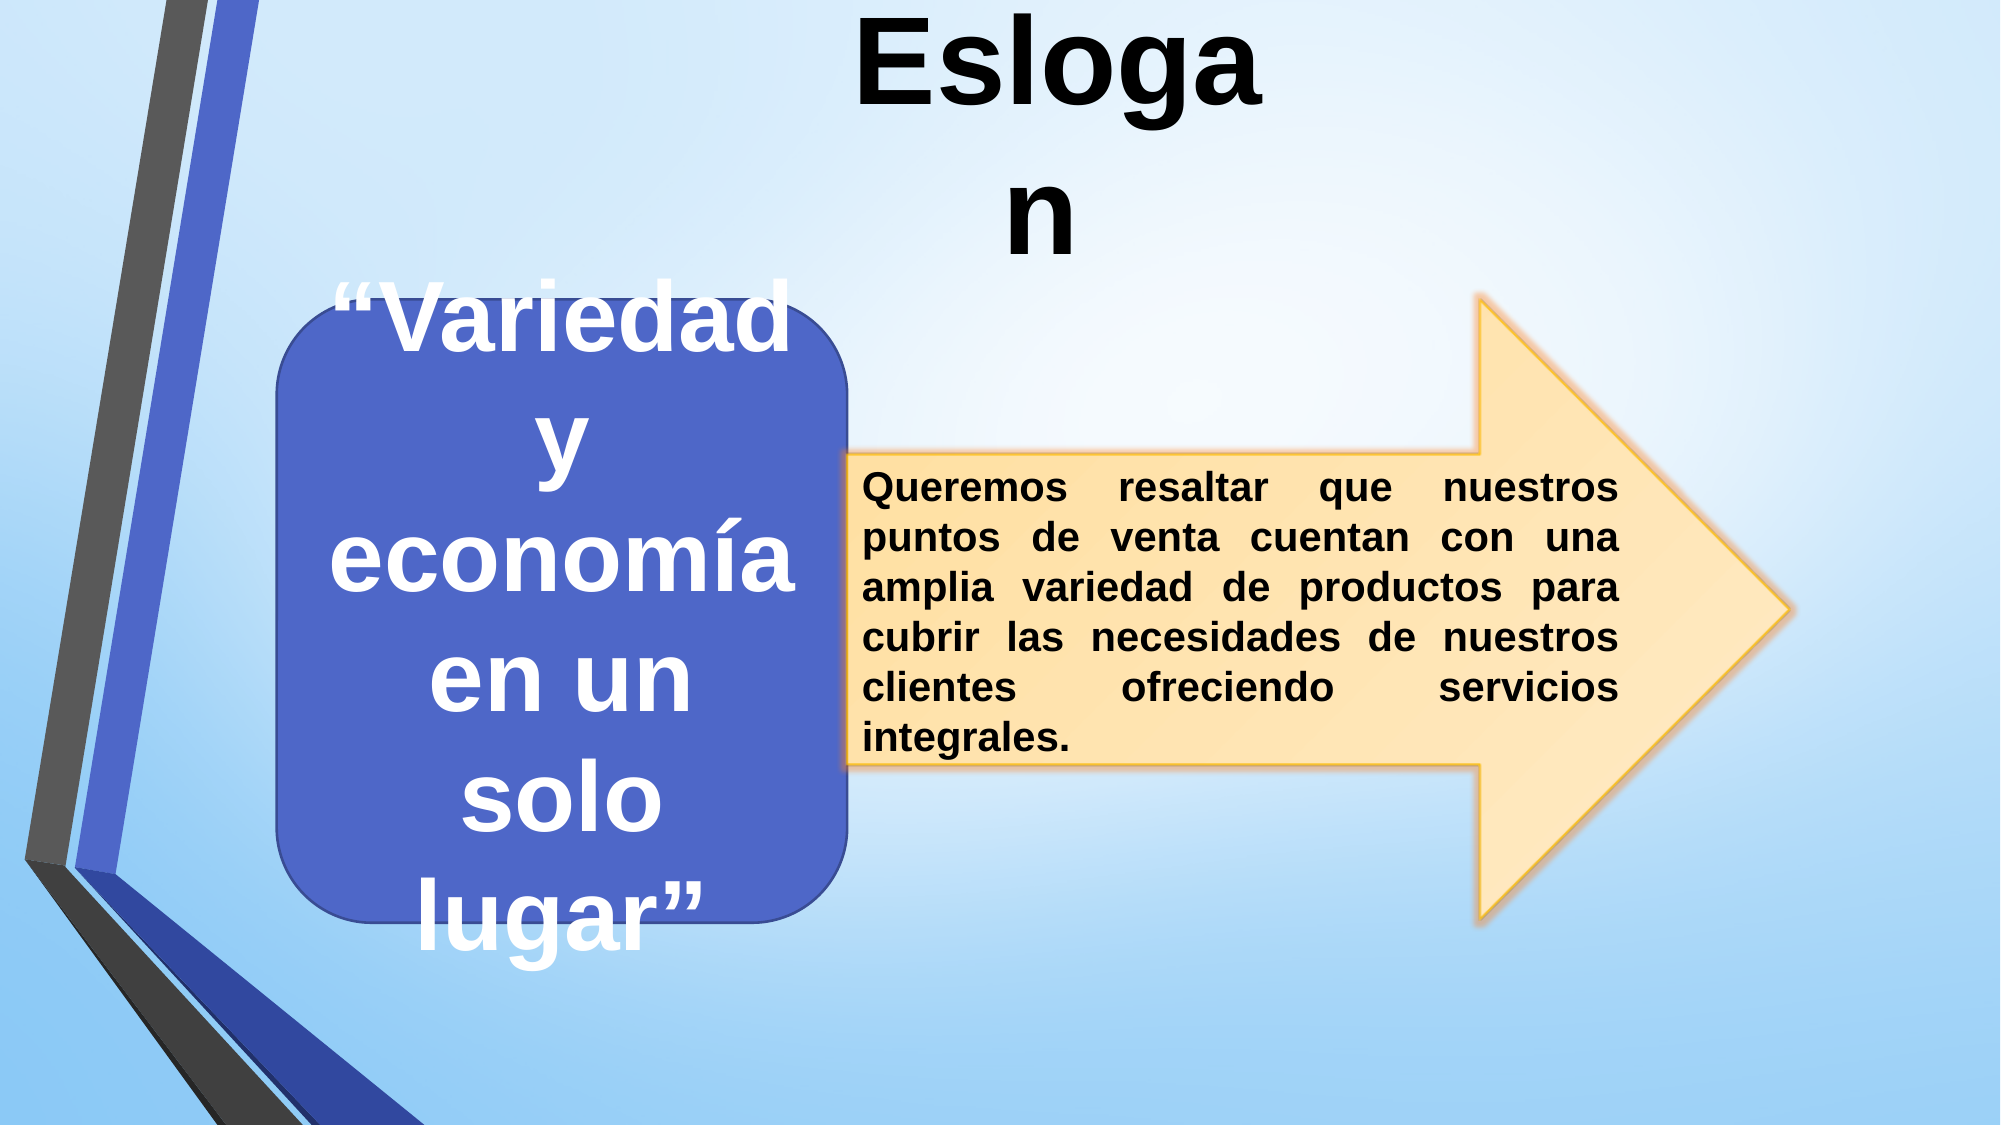

# Eslogan
“Variedad y economía en un solo lugar”
Queremos resaltar que nuestros puntos de venta cuentan con una amplia variedad de productos para cubrir las necesidades de nuestros clientes ofreciendo servicios integrales.